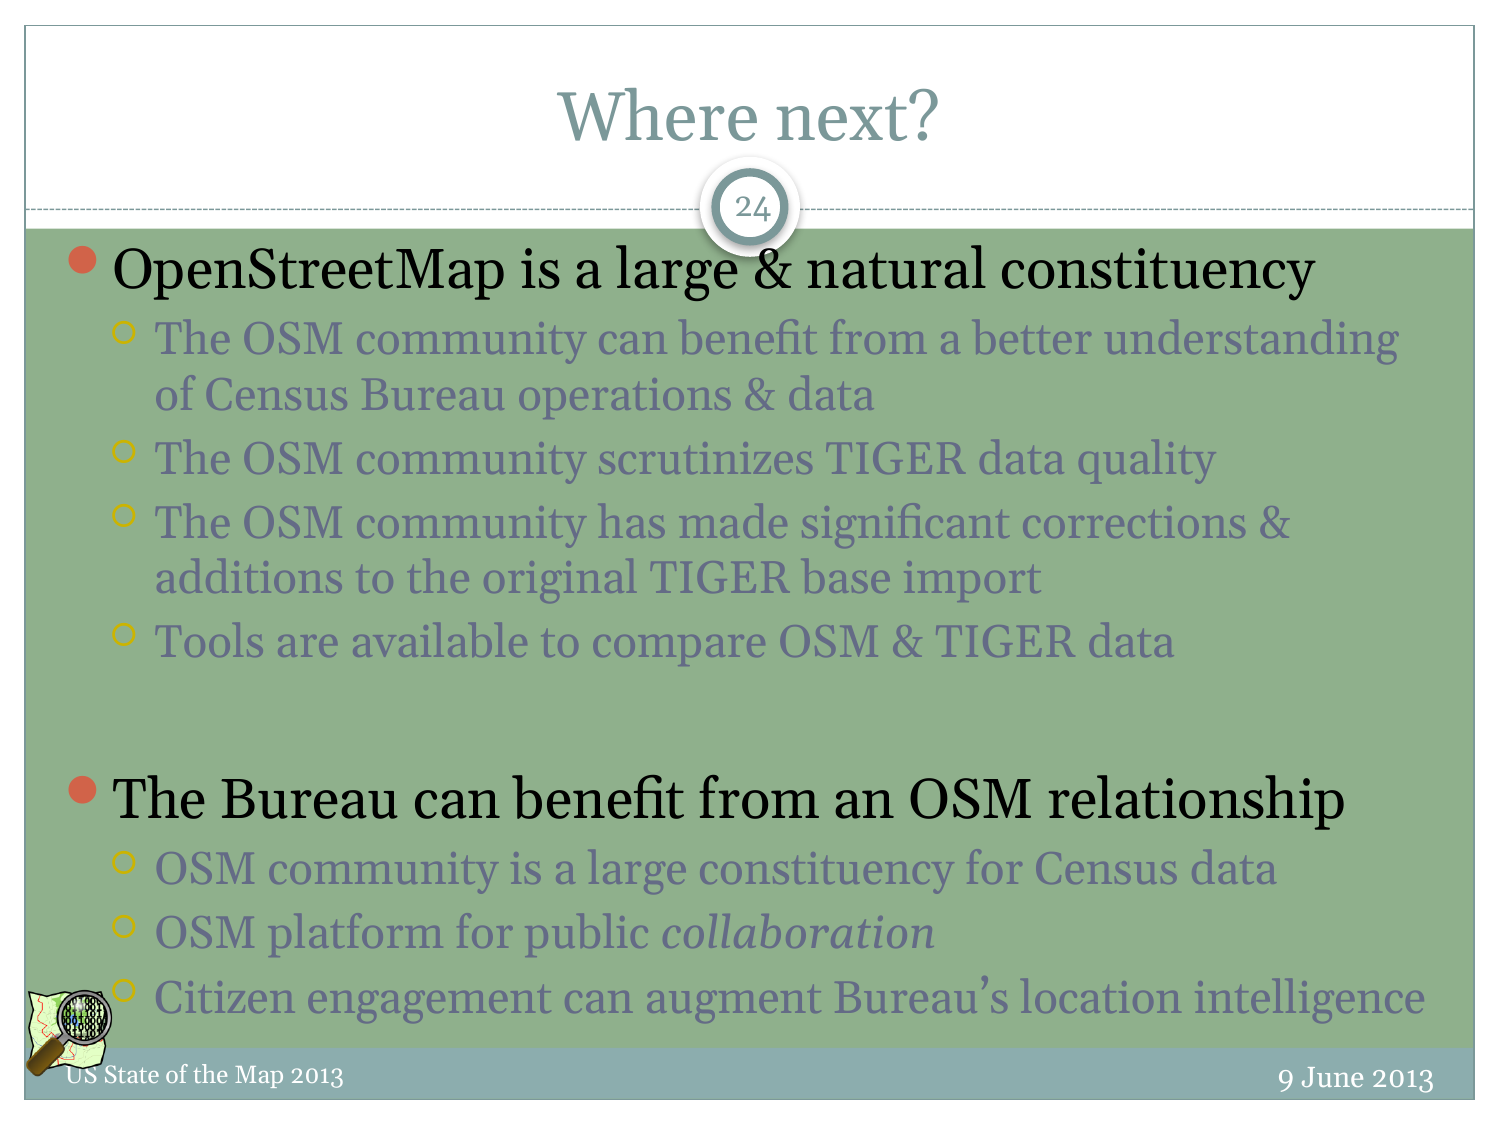

# Where next?
24
OpenStreetMap is a large & natural constituency
The OSM community can benefit from a better understanding of Census Bureau operations & data
The OSM community scrutinizes TIGER data quality
The OSM community has made significant corrections & additions to the original TIGER base import
Tools are available to compare OSM & TIGER data

The Bureau can benefit from an OSM relationship
OSM community is a large constituency for Census data
OSM platform for public collaboration
Citizen engagement can augment Bureau’s location intelligence

9 June 2013
US State of the Map 2013